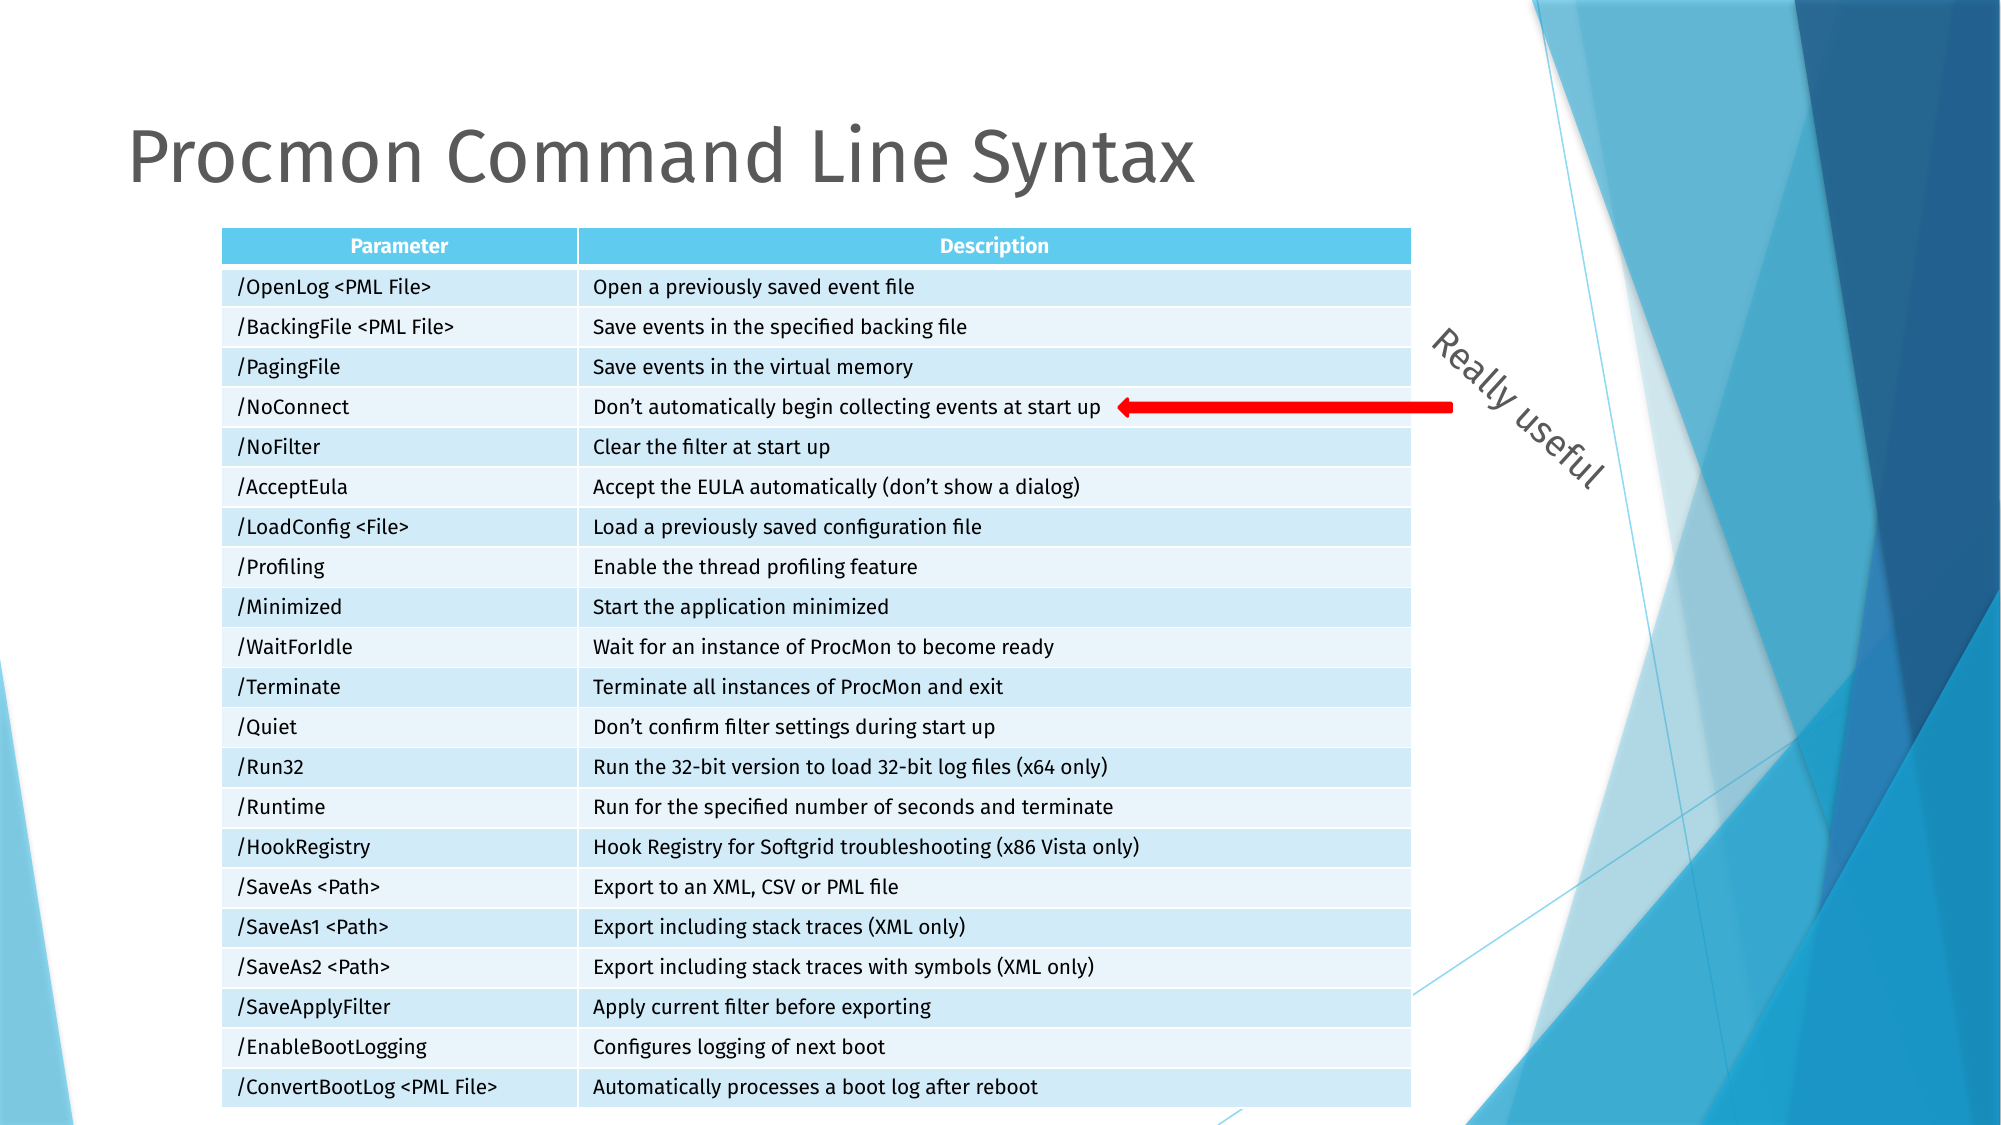

# Procmon Command Line Syntax
| Parameter | Description |
| --- | --- |
| /OpenLog <PML File> | Open a previously saved event file |
| /BackingFile <PML File> | Save events in the specified backing file |
| /PagingFile | Save events in the virtual memory |
| /NoConnect | Don’t automatically begin collecting events at start up |
| /NoFilter | Clear the filter at start up |
| /AcceptEula | Accept the EULA automatically (don’t show a dialog) |
| /LoadConfig <File> | Load a previously saved configuration file |
| /Profiling | Enable the thread profiling feature |
| /Minimized | Start the application minimized |
| /WaitForIdle | Wait for an instance of ProcMon to become ready |
| /Terminate | Terminate all instances of ProcMon and exit |
| /Quiet | Don’t confirm filter settings during start up |
| /Run32 | Run the 32-bit version to load 32-bit log files (x64 only) |
| /Runtime | Run for the specified number of seconds and terminate |
| /HookRegistry | Hook Registry for Softgrid troubleshooting (x86 Vista only) |
| /SaveAs <Path> | Export to an XML, CSV or PML file |
| /SaveAs1 <Path> | Export including stack traces (XML only) |
| /SaveAs2 <Path> | Export including stack traces with symbols (XML only) |
| /SaveApplyFilter | Apply current filter before exporting |
| /EnableBootLogging | Configures logging of next boot |
| /ConvertBootLog <PML File> | Automatically processes a boot log after reboot |
Really useful